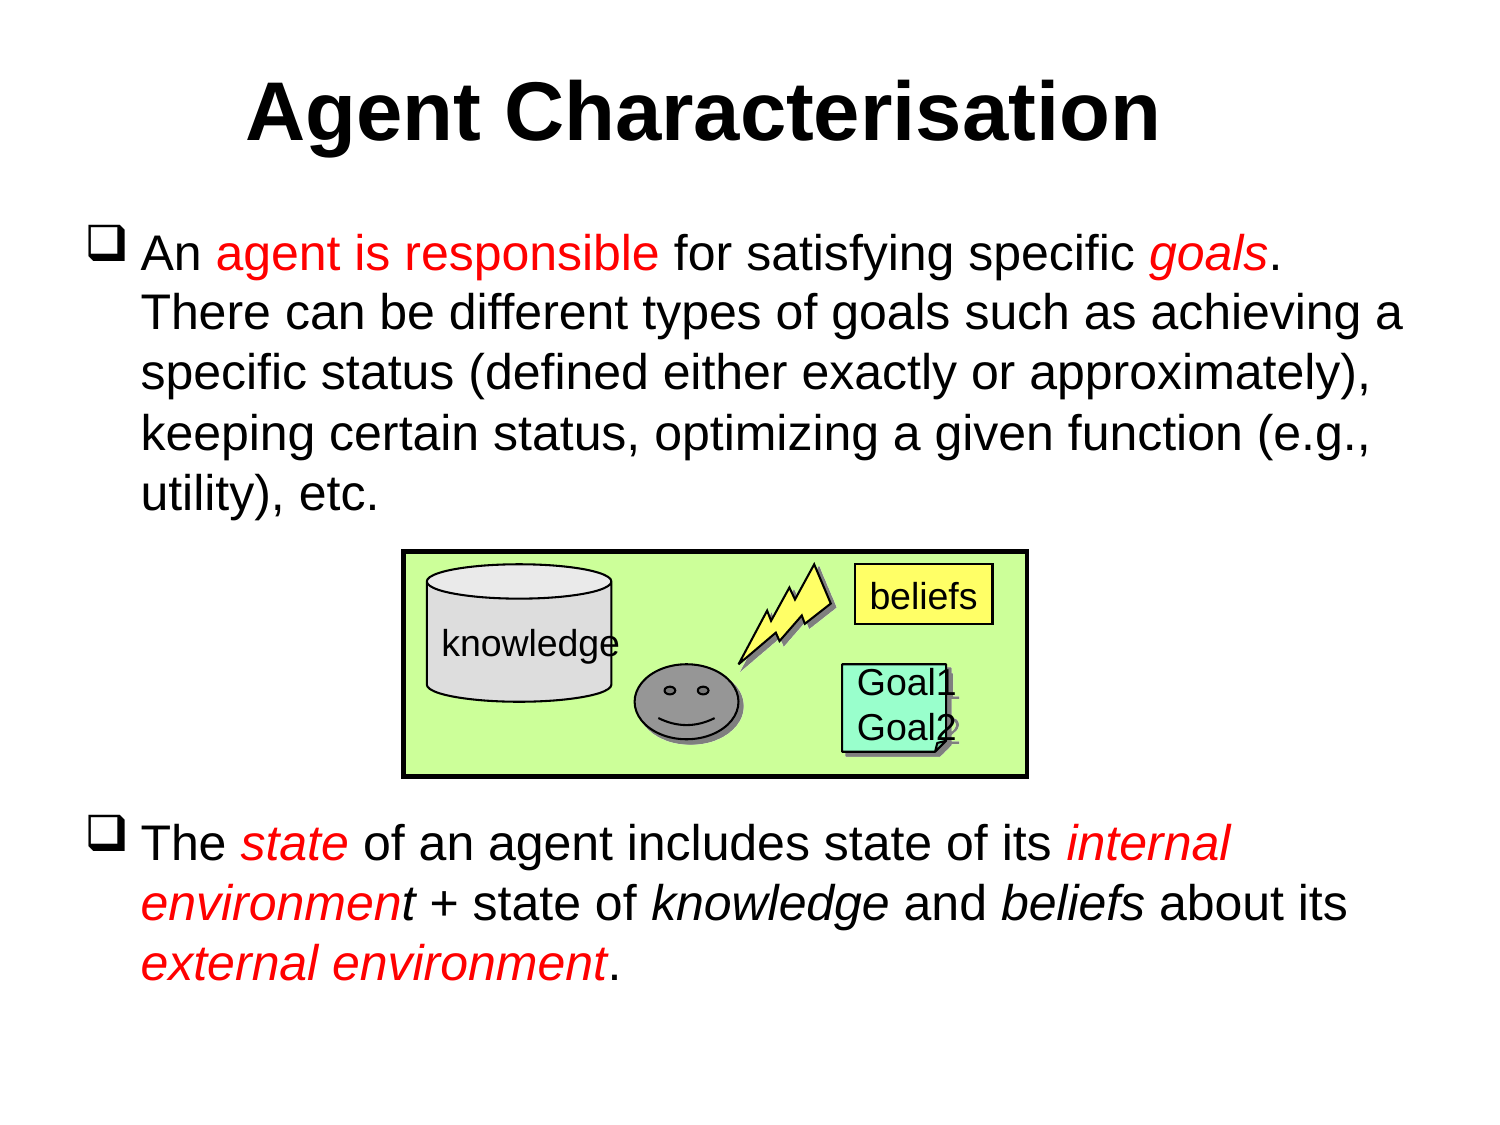

Agent Characterisation
An agent is responsible for satisfying specific goals. There can be different types of goals such as achieving a specific status (defined either exactly or approximately), keeping certain status, optimizing a given function (e.g., utility), etc.

The state of an agent includes state of its internal environment + state of knowledge and beliefs about its external environment.

knowledge

beliefs

Goal1
Goal2